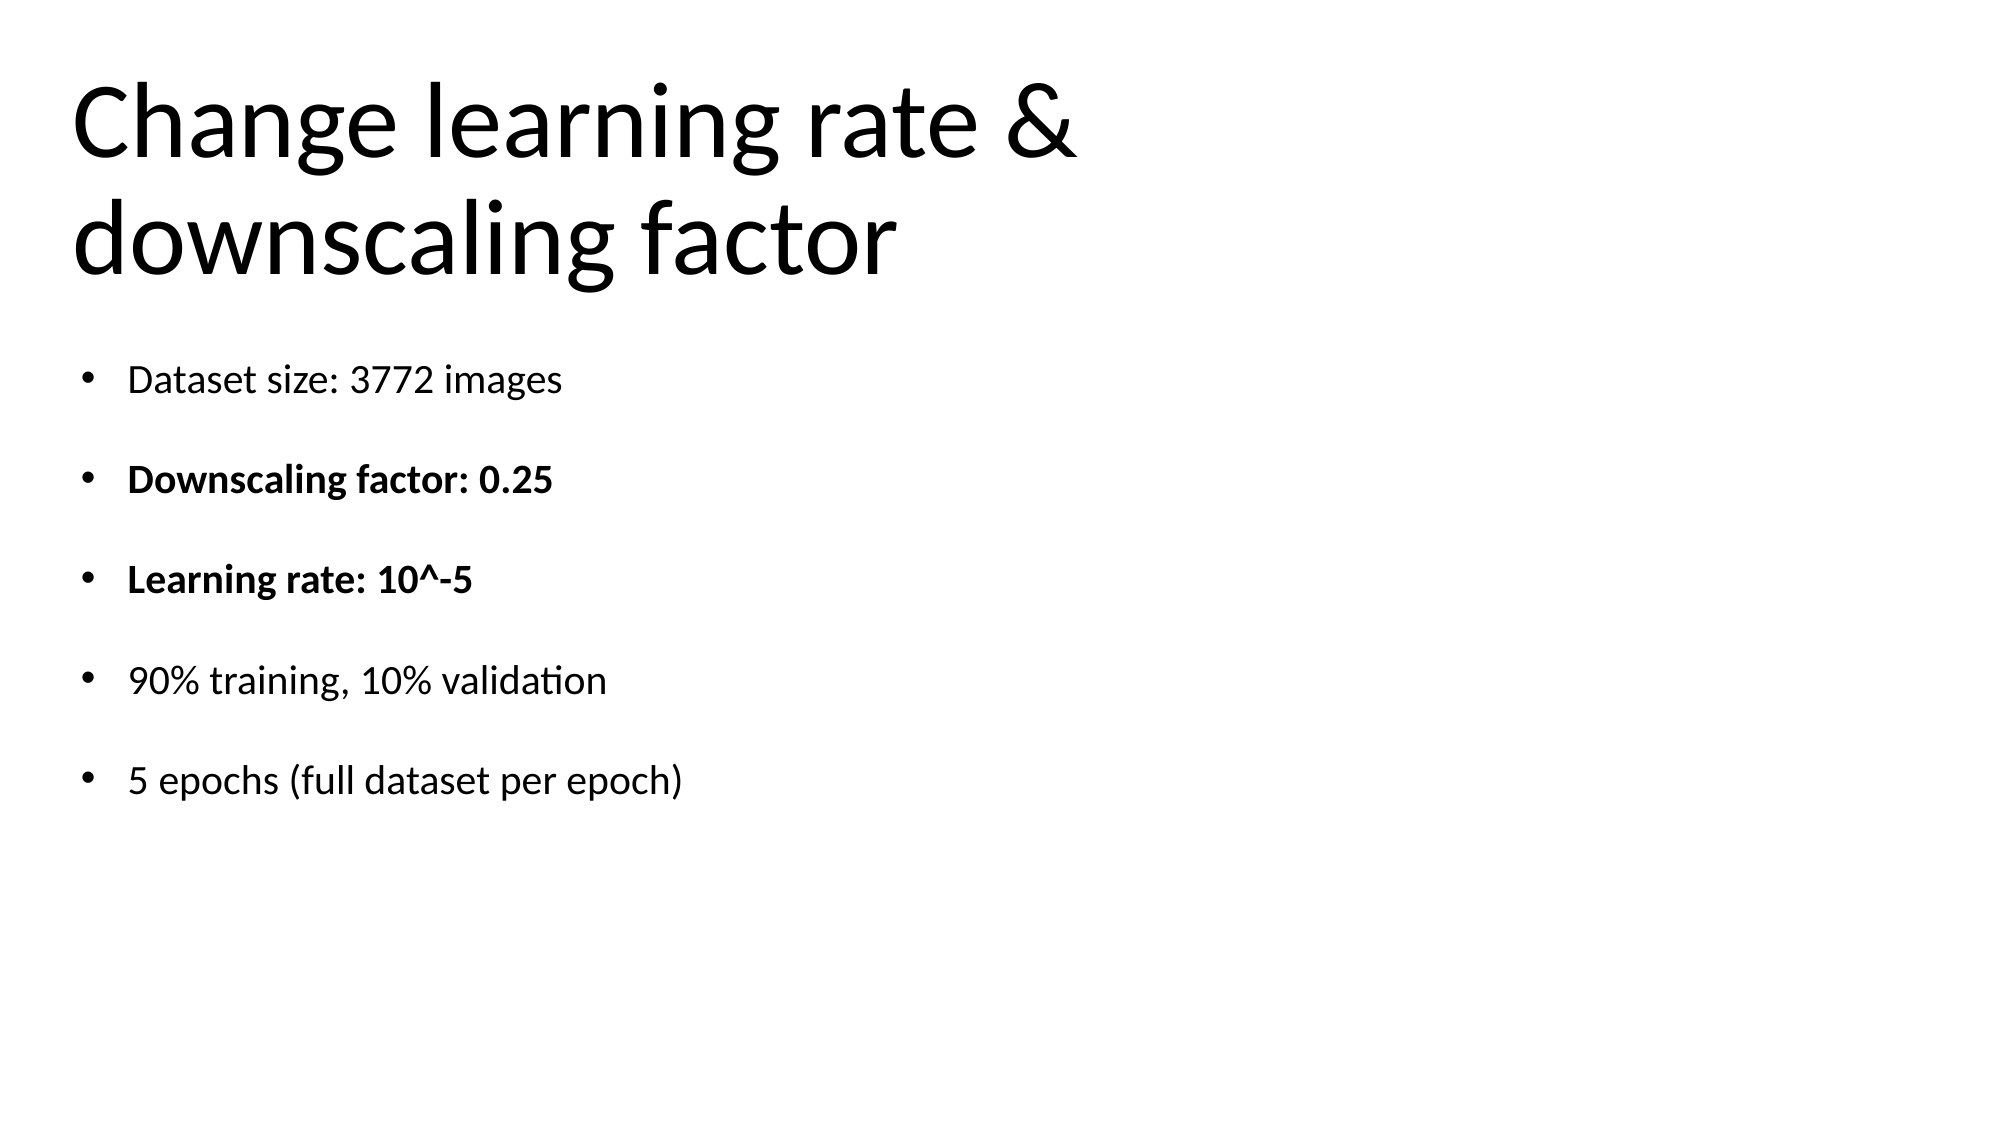

Change learning rate & downscaling factor
Dataset size: 3772 images
Downscaling factor: 0.25
Learning rate: 10^-5
90% training, 10% validation
5 epochs (full dataset per epoch)